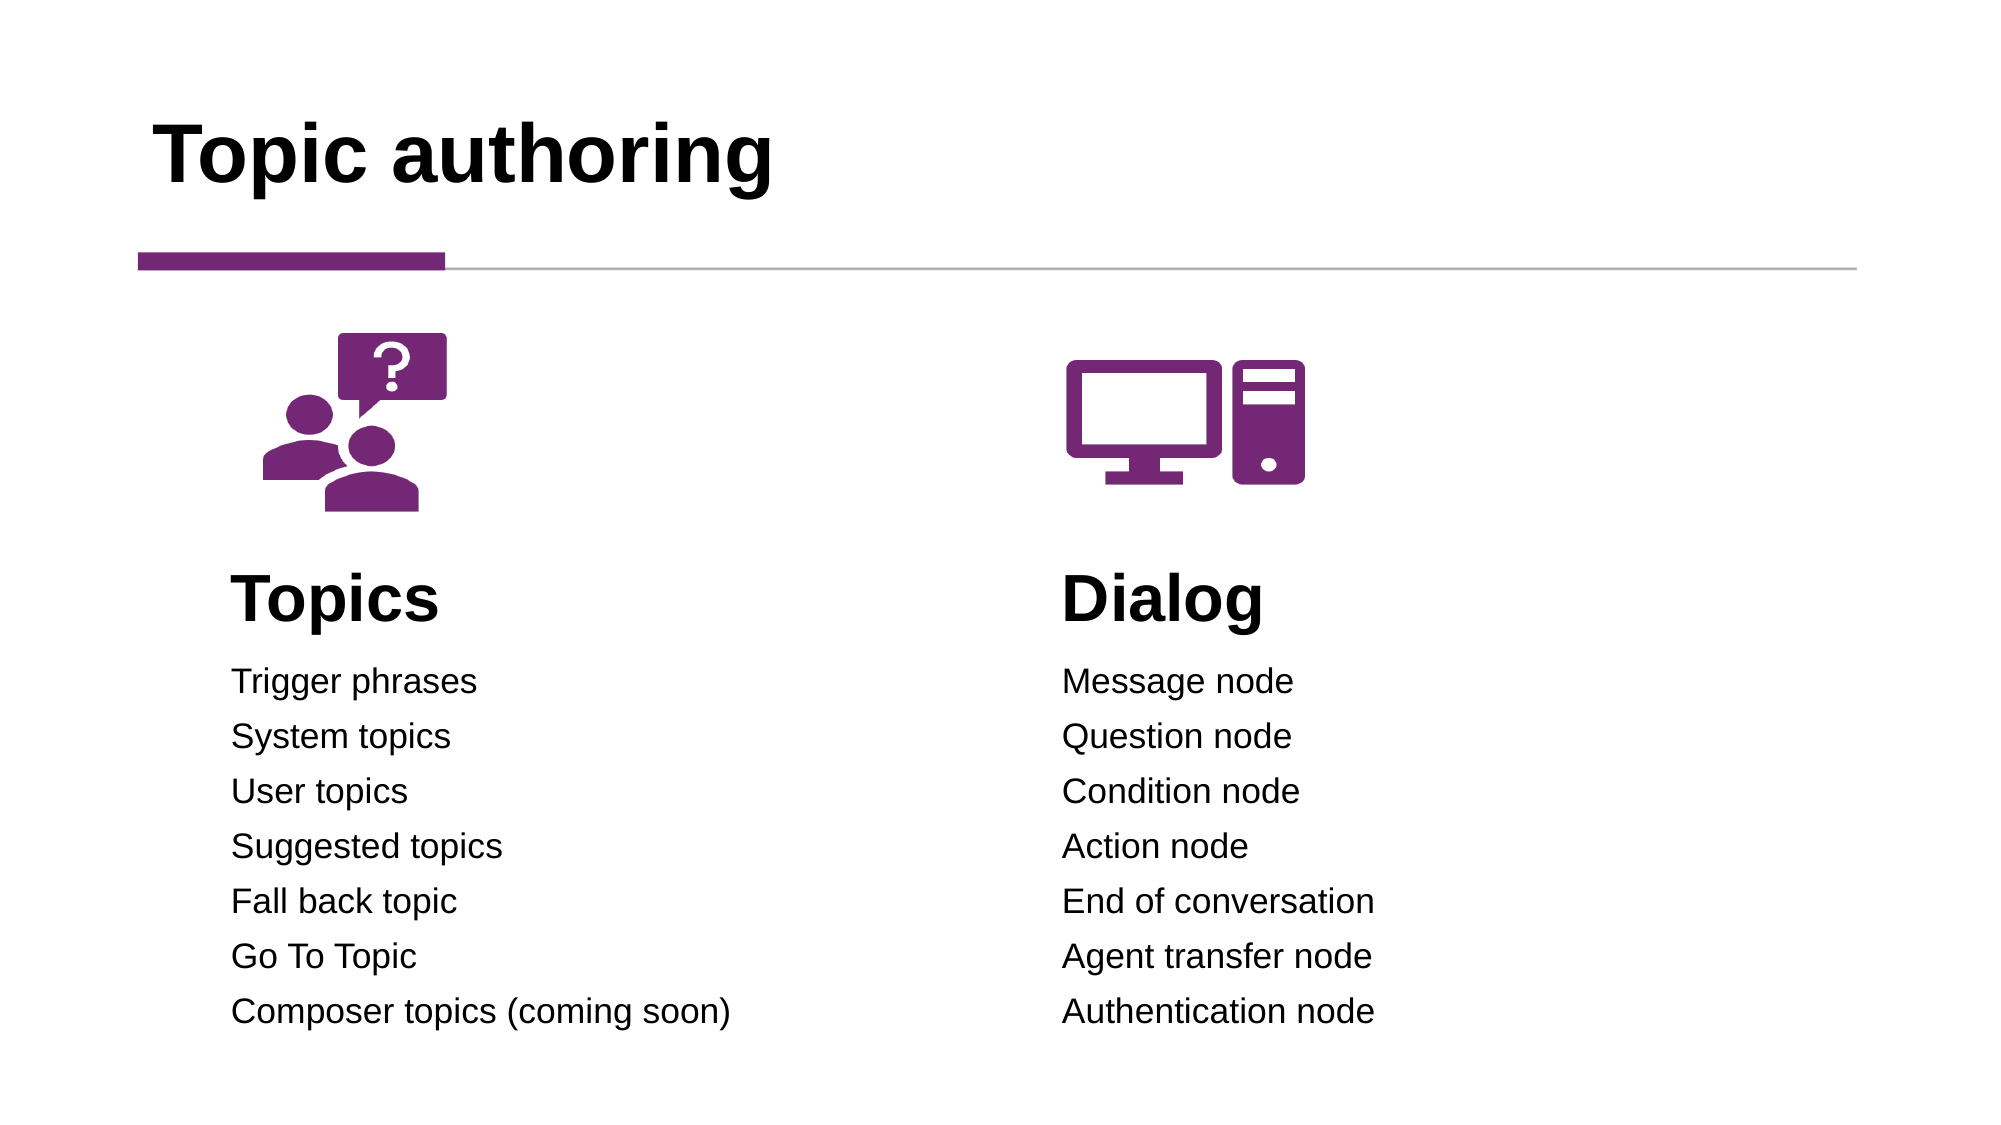

Topic authoring

Topics
Trigger phrases
System topics
User topics
Suggested topics
Fall back topic
Go To Topic
Composer topics (coming soon)
Dialog
Message node
Question node
Condition node
Action node
End of conversation
Agent transfer node
Authentication node